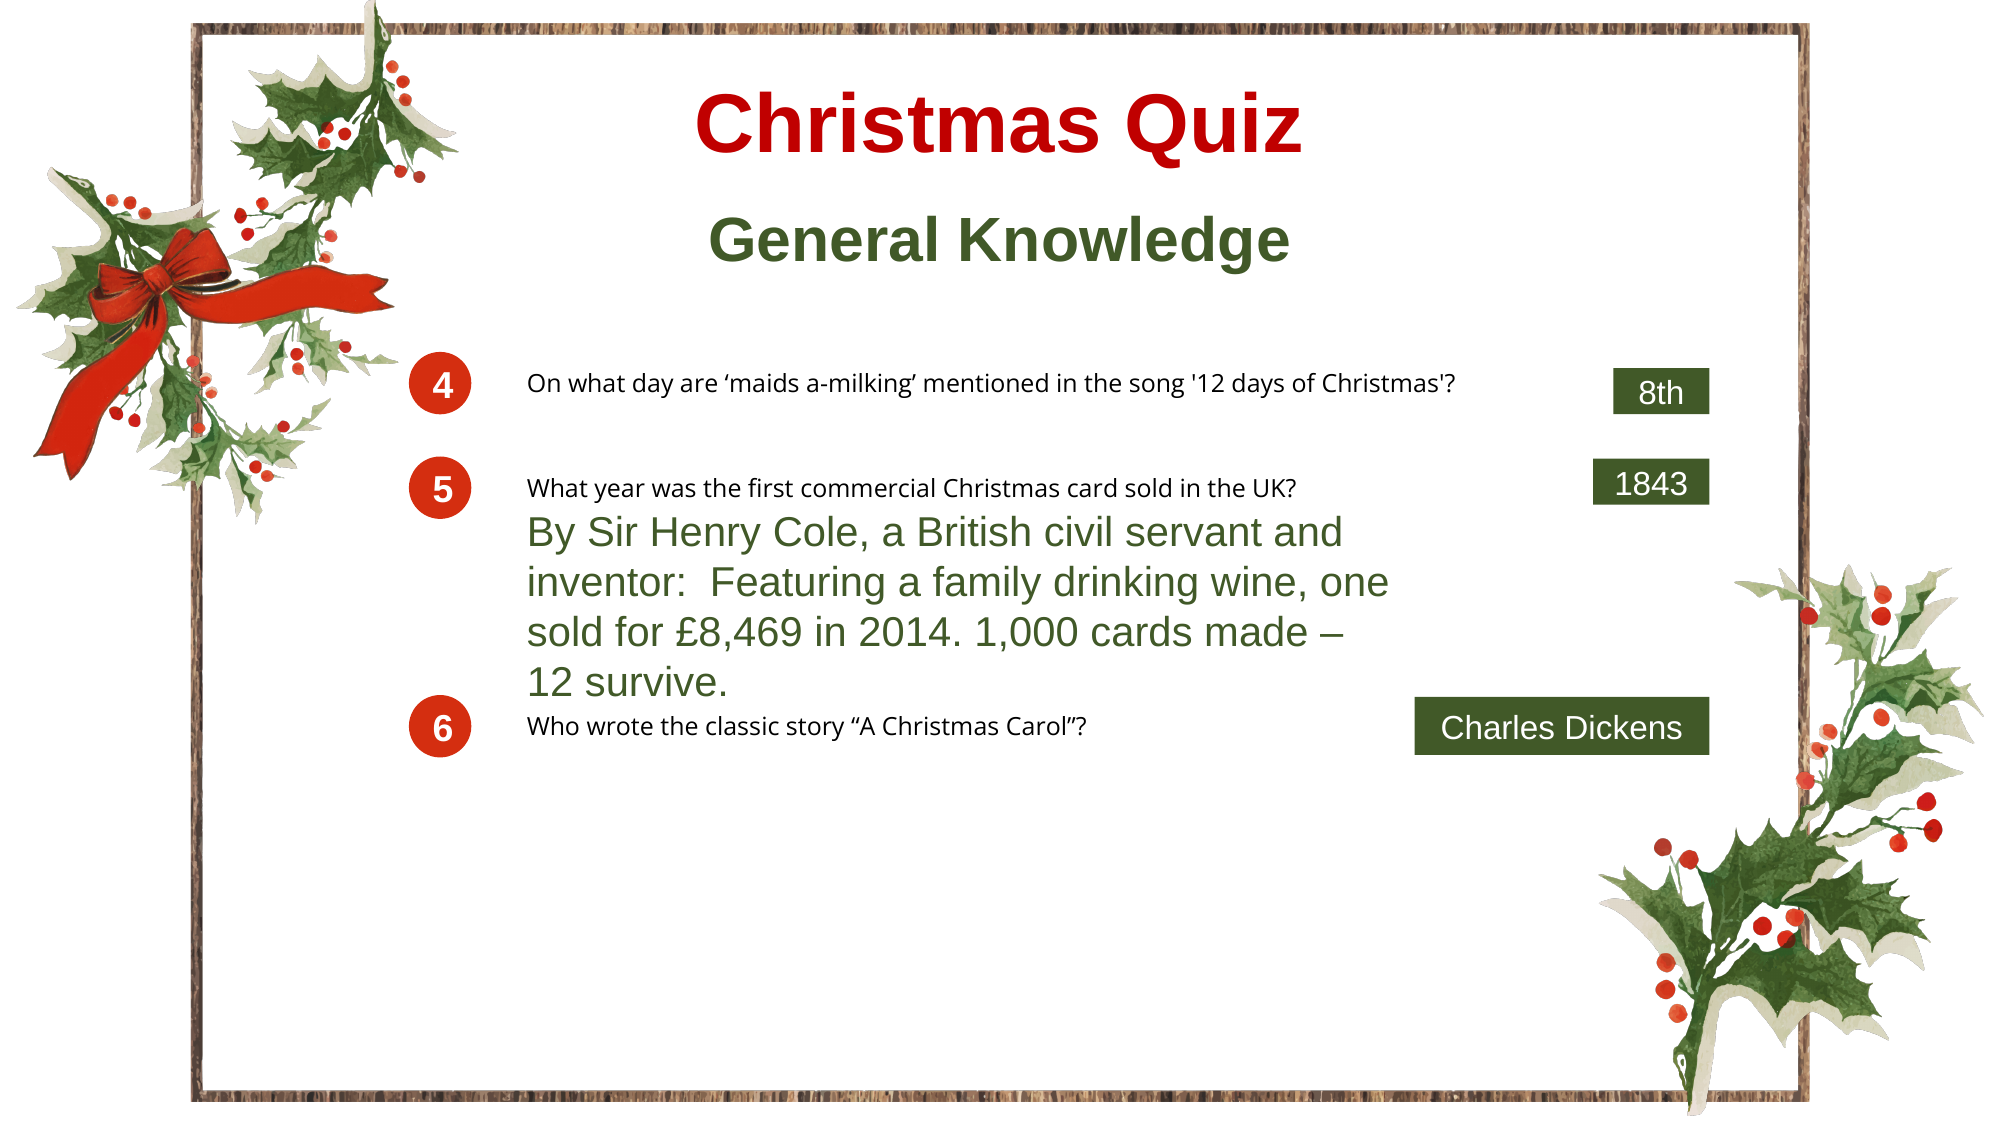

General Knowledge
4
On what day are ‘maids a-milking’ mentioned in the song '12 days of Christmas'?
8th
5
What year was the first commercial Christmas card sold in the UK?
1843
By Sir Henry Cole, a British civil servant and inventor:  Featuring a family drinking wine, one sold for £8,469 in 2014. 1,000 cards made – 12 survive.
6
Who wrote the classic story “A Christmas Carol”?
Charles Dickens